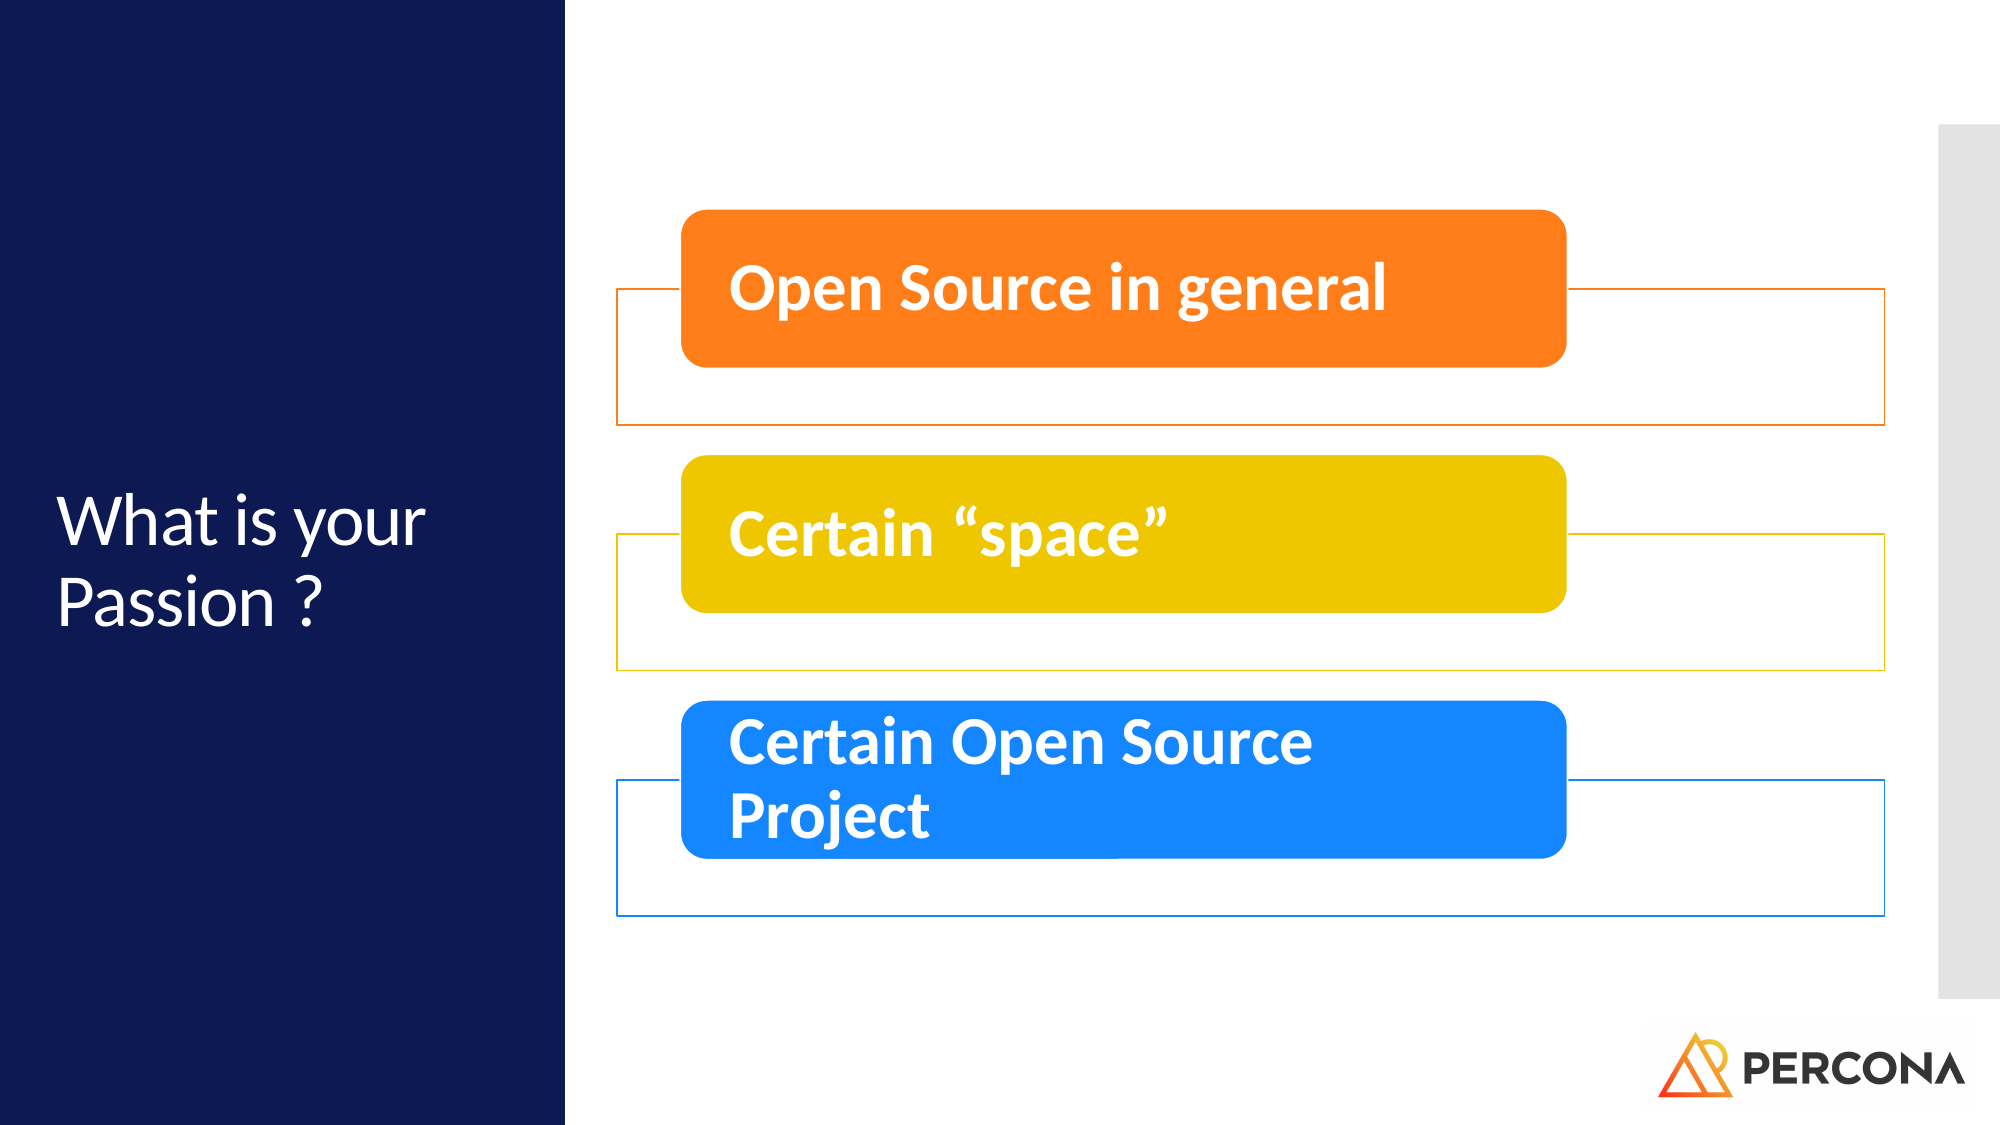

Open Source in general
Certain “space”
Certain Open Source Project
# What is your Passion ?